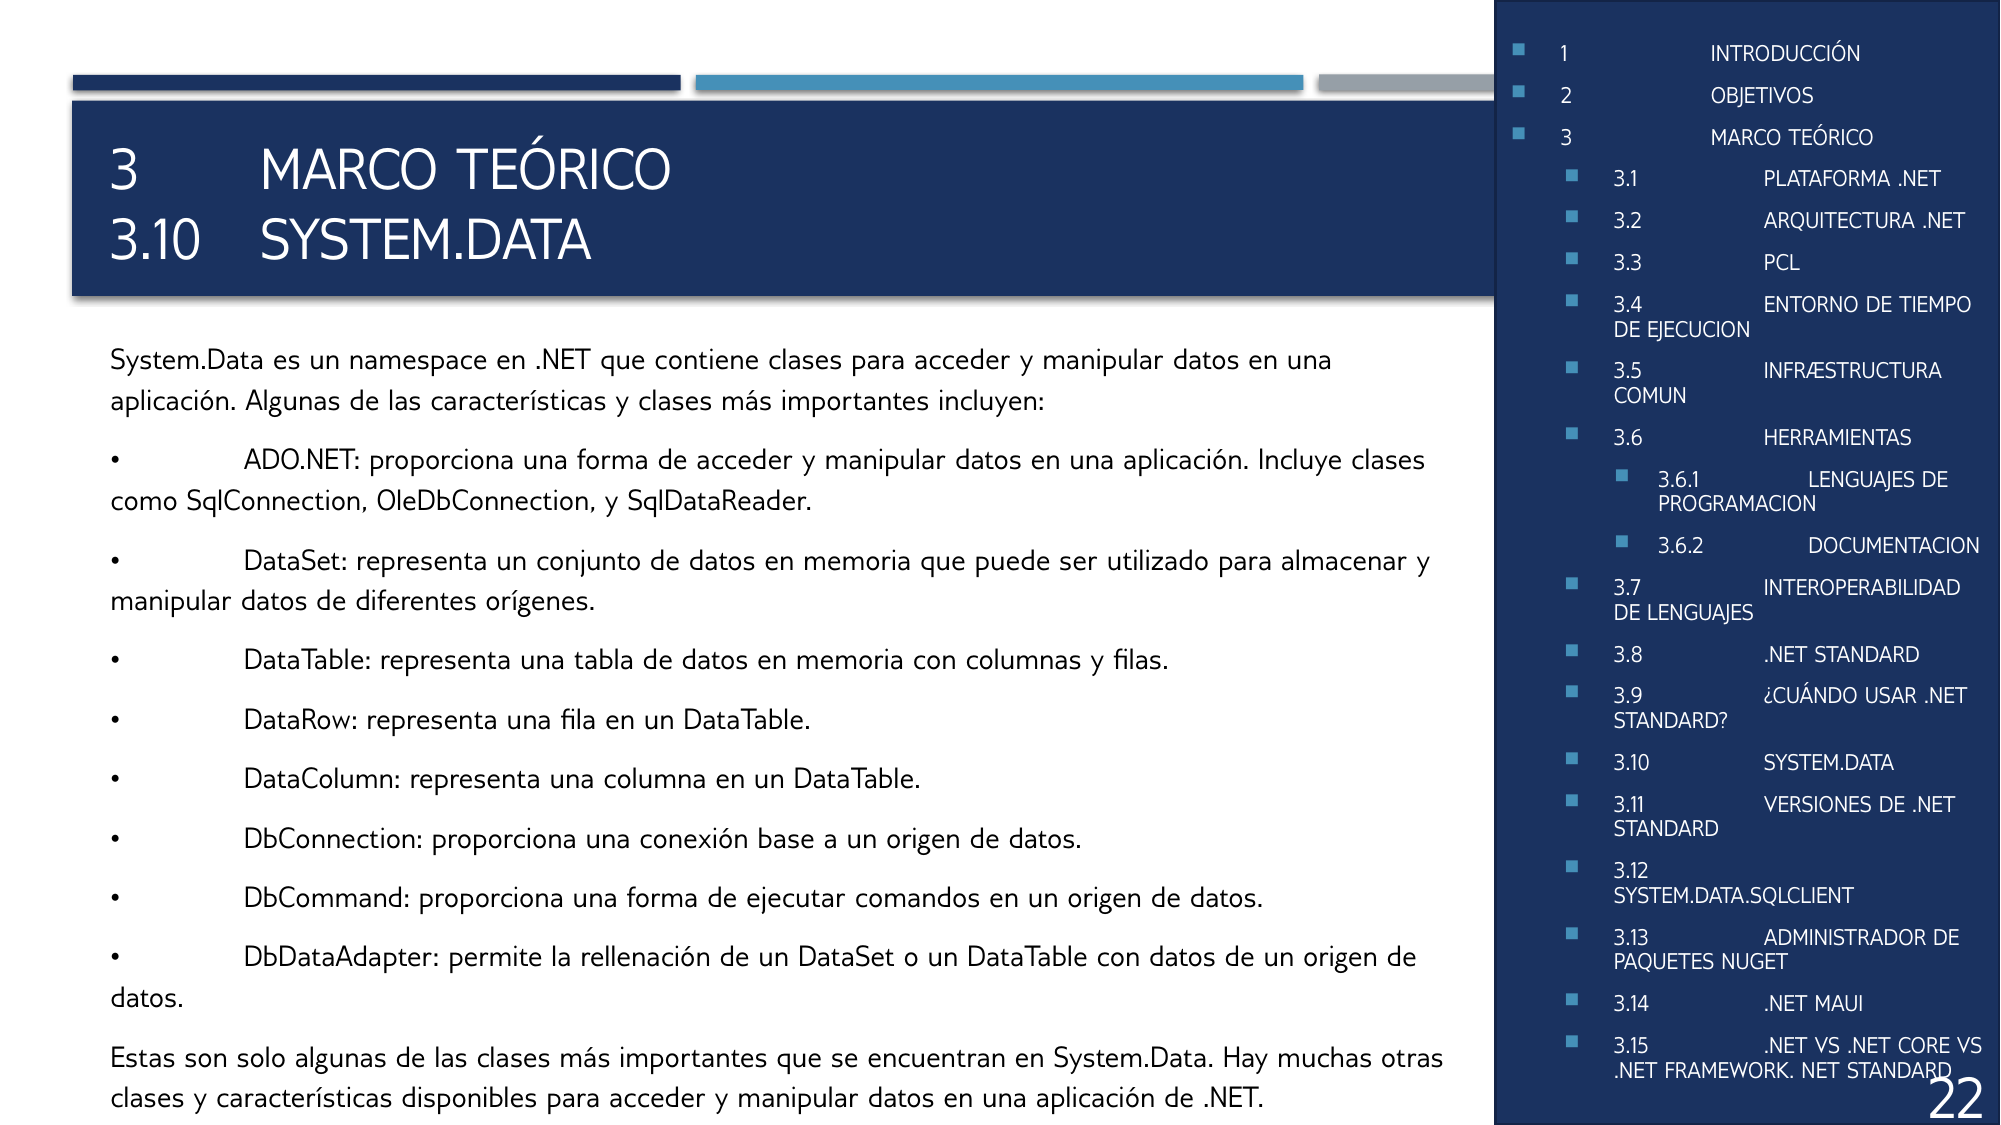

1	INTRODUCCIÓN
2	OBJETIVOS
3	MARCO TEÓRICO
3.1	PLATAFORMA .NET
3.2	ARQUITECTURA .NET
3.3	PCL
3.4	ENTORNO DE TIEMPO DE EJECUCION
3.5	INFRAESTRUCTURA COMUN
3.6	HERRAMIENTAS
3.6.1	LENGUAJES DE PROGRAMACION
3.6.2	DOCUMENTACION
3.7	INTEROPERABILIDAD DE LENGUAJES
3.8	.NET STANDARD
3.9	¿CUÁNDO USAR .NET STANDARD?
3.10	SYSTEM.DATA
3.11	VERSIONES DE .NET STANDARD
3.12	SYSTEM.DATA.SQLCLIENT
3.13	ADMINISTRADOR DE PAQUETES NUGET
3.14	.NET MAUI
3.15	.NET VS .NET CORE VS .NET FRAMEWORK. NET STANDARD
# 3	MARCO TEÓRICO 3.10	system.data
System.Data es un namespace en .NET que contiene clases para acceder y manipular datos en una aplicación. Algunas de las características y clases más importantes incluyen:
•	ADO.NET: proporciona una forma de acceder y manipular datos en una aplicación. Incluye clases como SqlConnection, OleDbConnection, y SqlDataReader.
•	DataSet: representa un conjunto de datos en memoria que puede ser utilizado para almacenar y manipular datos de diferentes orígenes.
•	DataTable: representa una tabla de datos en memoria con columnas y filas.
•	DataRow: representa una fila en un DataTable.
•	DataColumn: representa una columna en un DataTable.
•	DbConnection: proporciona una conexión base a un origen de datos.
•	DbCommand: proporciona una forma de ejecutar comandos en un origen de datos.
•	DbDataAdapter: permite la rellenación de un DataSet o un DataTable con datos de un origen de datos.
Estas son solo algunas de las clases más importantes que se encuentran en System.Data. Hay muchas otras clases y características disponibles para acceder y manipular datos en una aplicación de .NET.
22